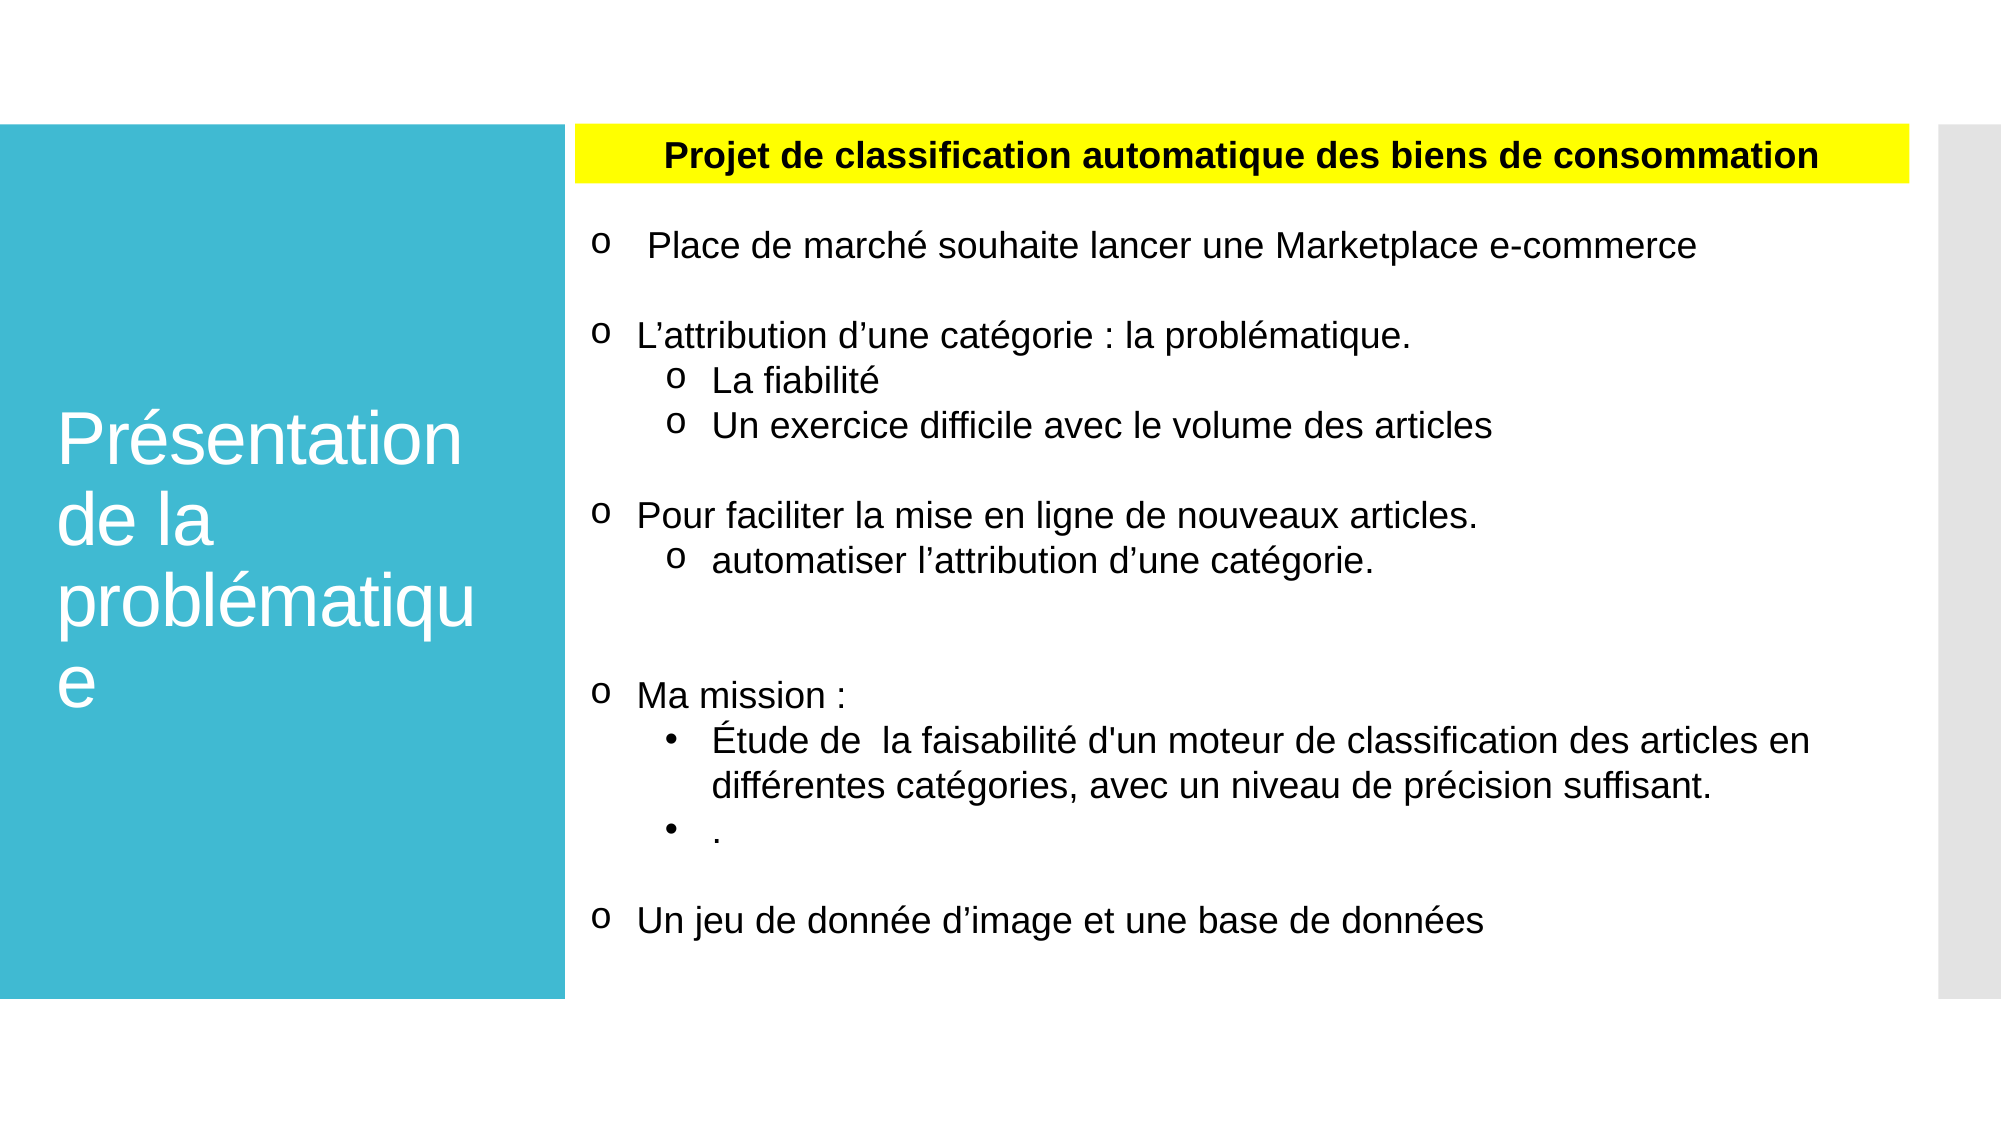

Projet de classification automatique des biens de consommation
# Présentation de la problématique
 Place de marché souhaite lancer une Marketplace e-commerce

L’attribution d’une catégorie : la problématique.
La fiabilité
Un exercice difficile avec le volume des articles

Pour faciliter la mise en ligne de nouveaux articles.
automatiser l’attribution d’une catégorie.

Ma mission :
Étude de  la faisabilité d'un moteur de classification des articles en différentes catégories, avec un niveau de précision suffisant.
.

Un jeu de donnée d’image et une base de données